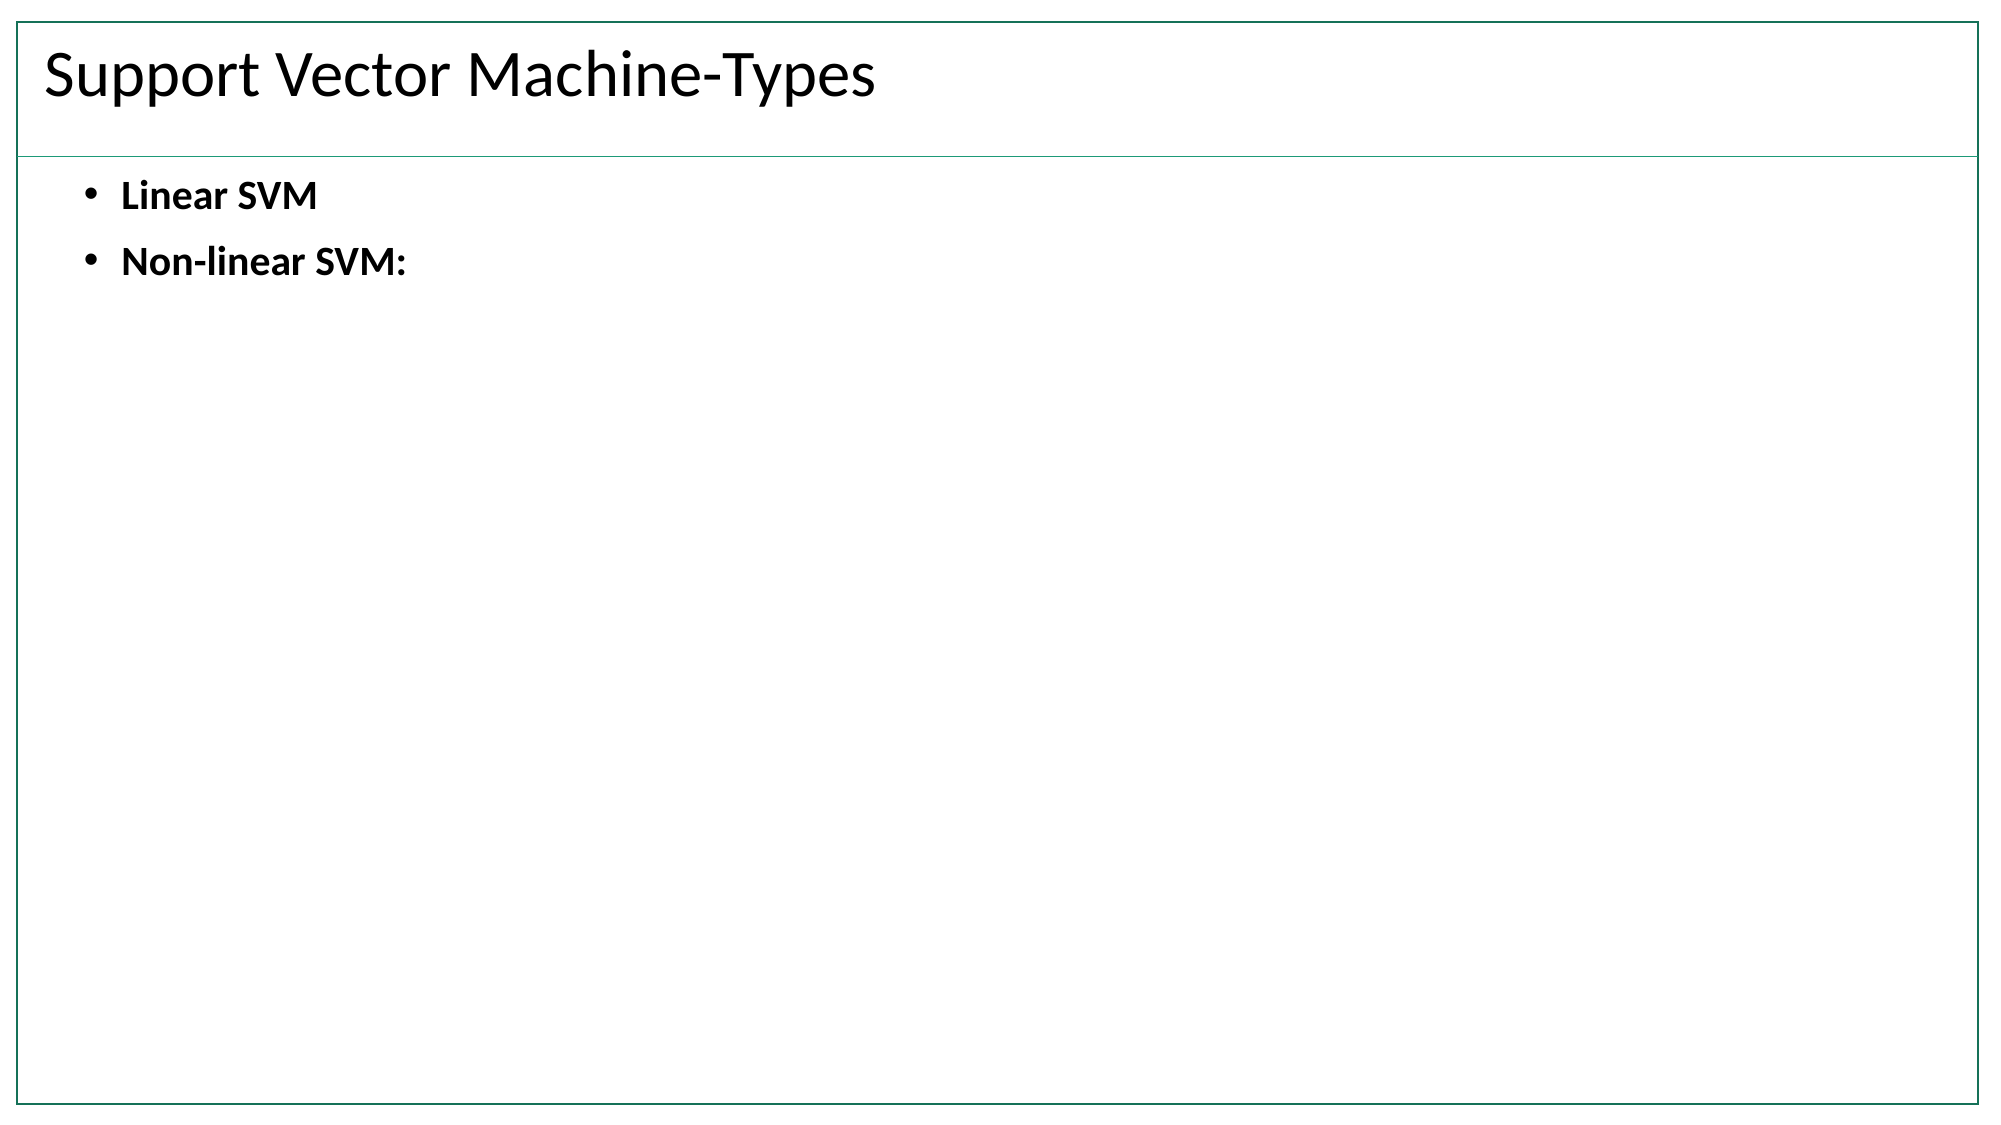

# Support Vector Machine-Types

Linear SVM
Non-linear SVM: